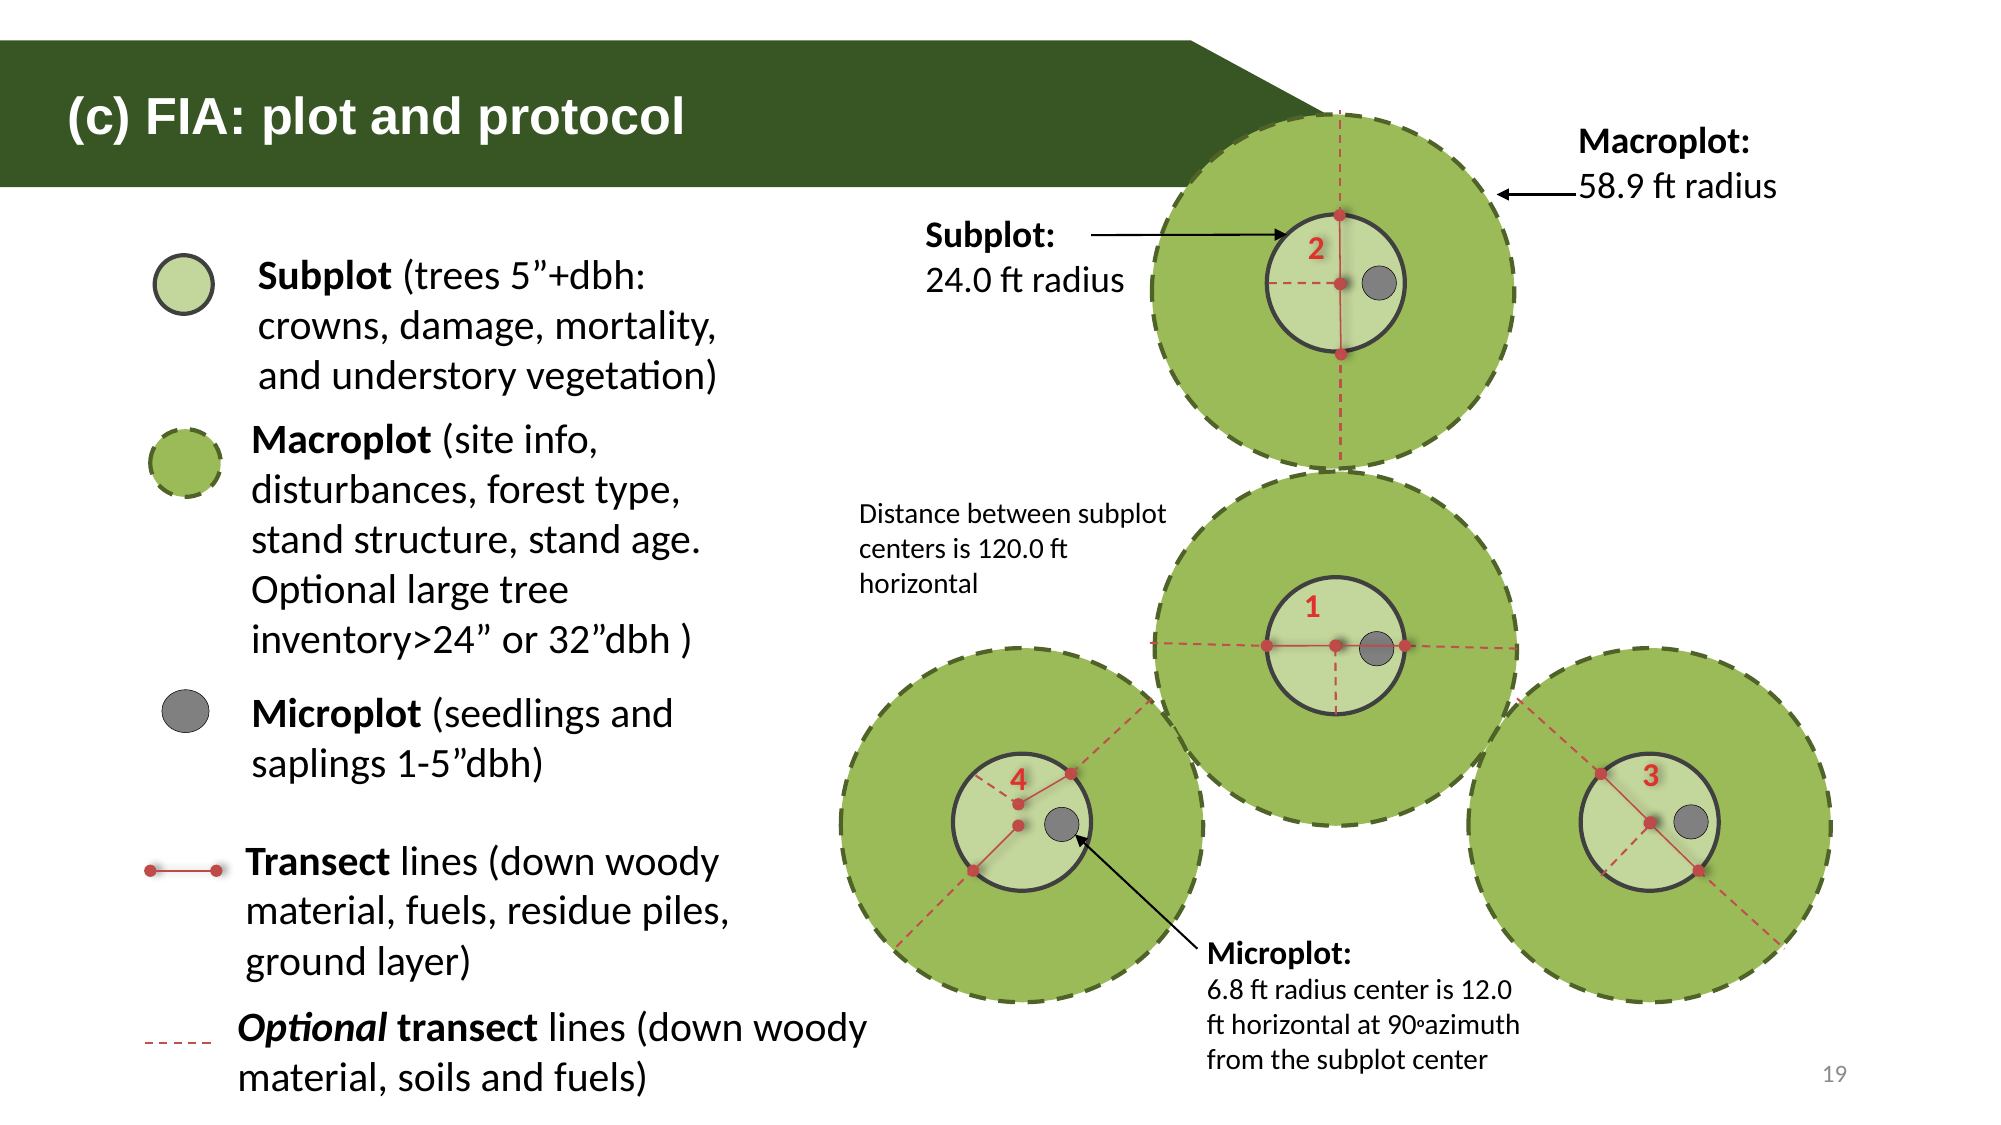

(c) FIA: plot and protocol
FIA Data Table Structure
Macroplot:
58.9 ft radius

Subplot:
24.0 ft radius

2
Subplot (trees 5”+dbh: crowns, damage, mortality, and understory vegetation)

Macroplot (site info, disturbances, forest type, stand structure, stand age. Optional large tree inventory>24” or 32”dbh )

Distance between subplot centers is 120.0 ft horizontal
1

Microplot (seedlings and saplings 1-5”dbh)

3
4

Transect lines (down woody material, fuels, residue piles, ground layer)
Microplot:
6.8 ft radius center is 12.0 ft horizontal at 90oazimuth from the subplot center
Optional transect lines (down woody material, soils and fuels)
19